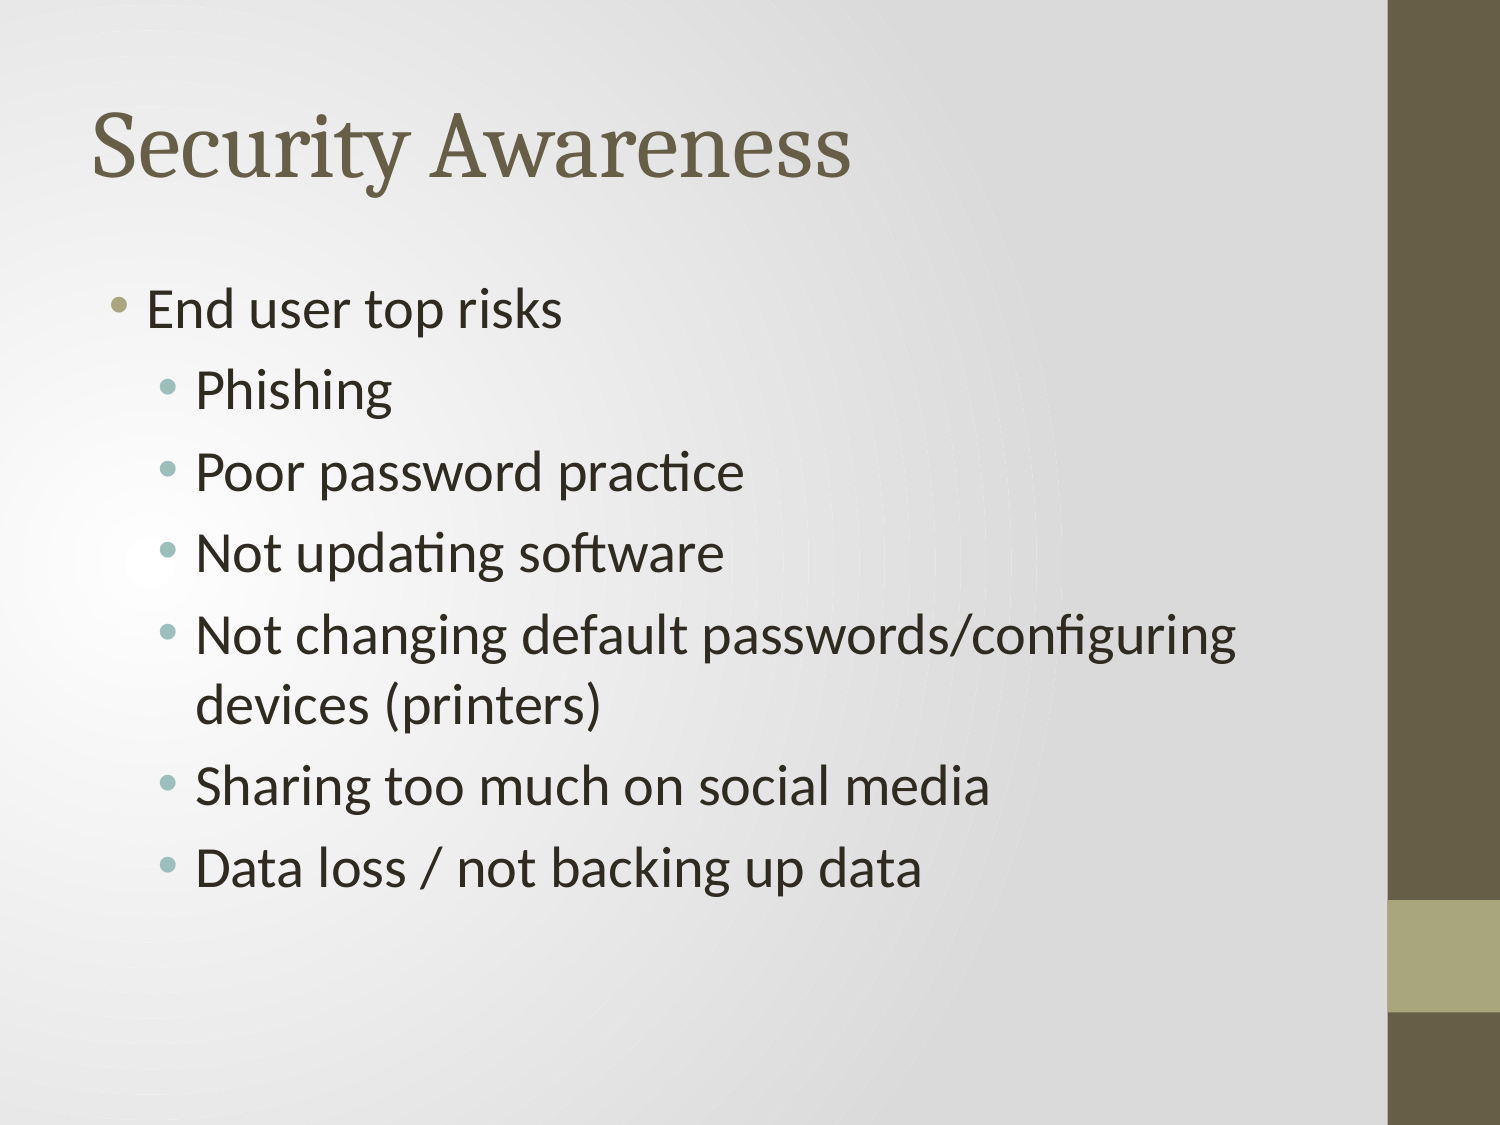

# Security Awareness
End user top risks
Phishing
Poor password practice
Not updating software
Not changing default passwords/configuring devices (printers)
Sharing too much on social media
Data loss / not backing up data